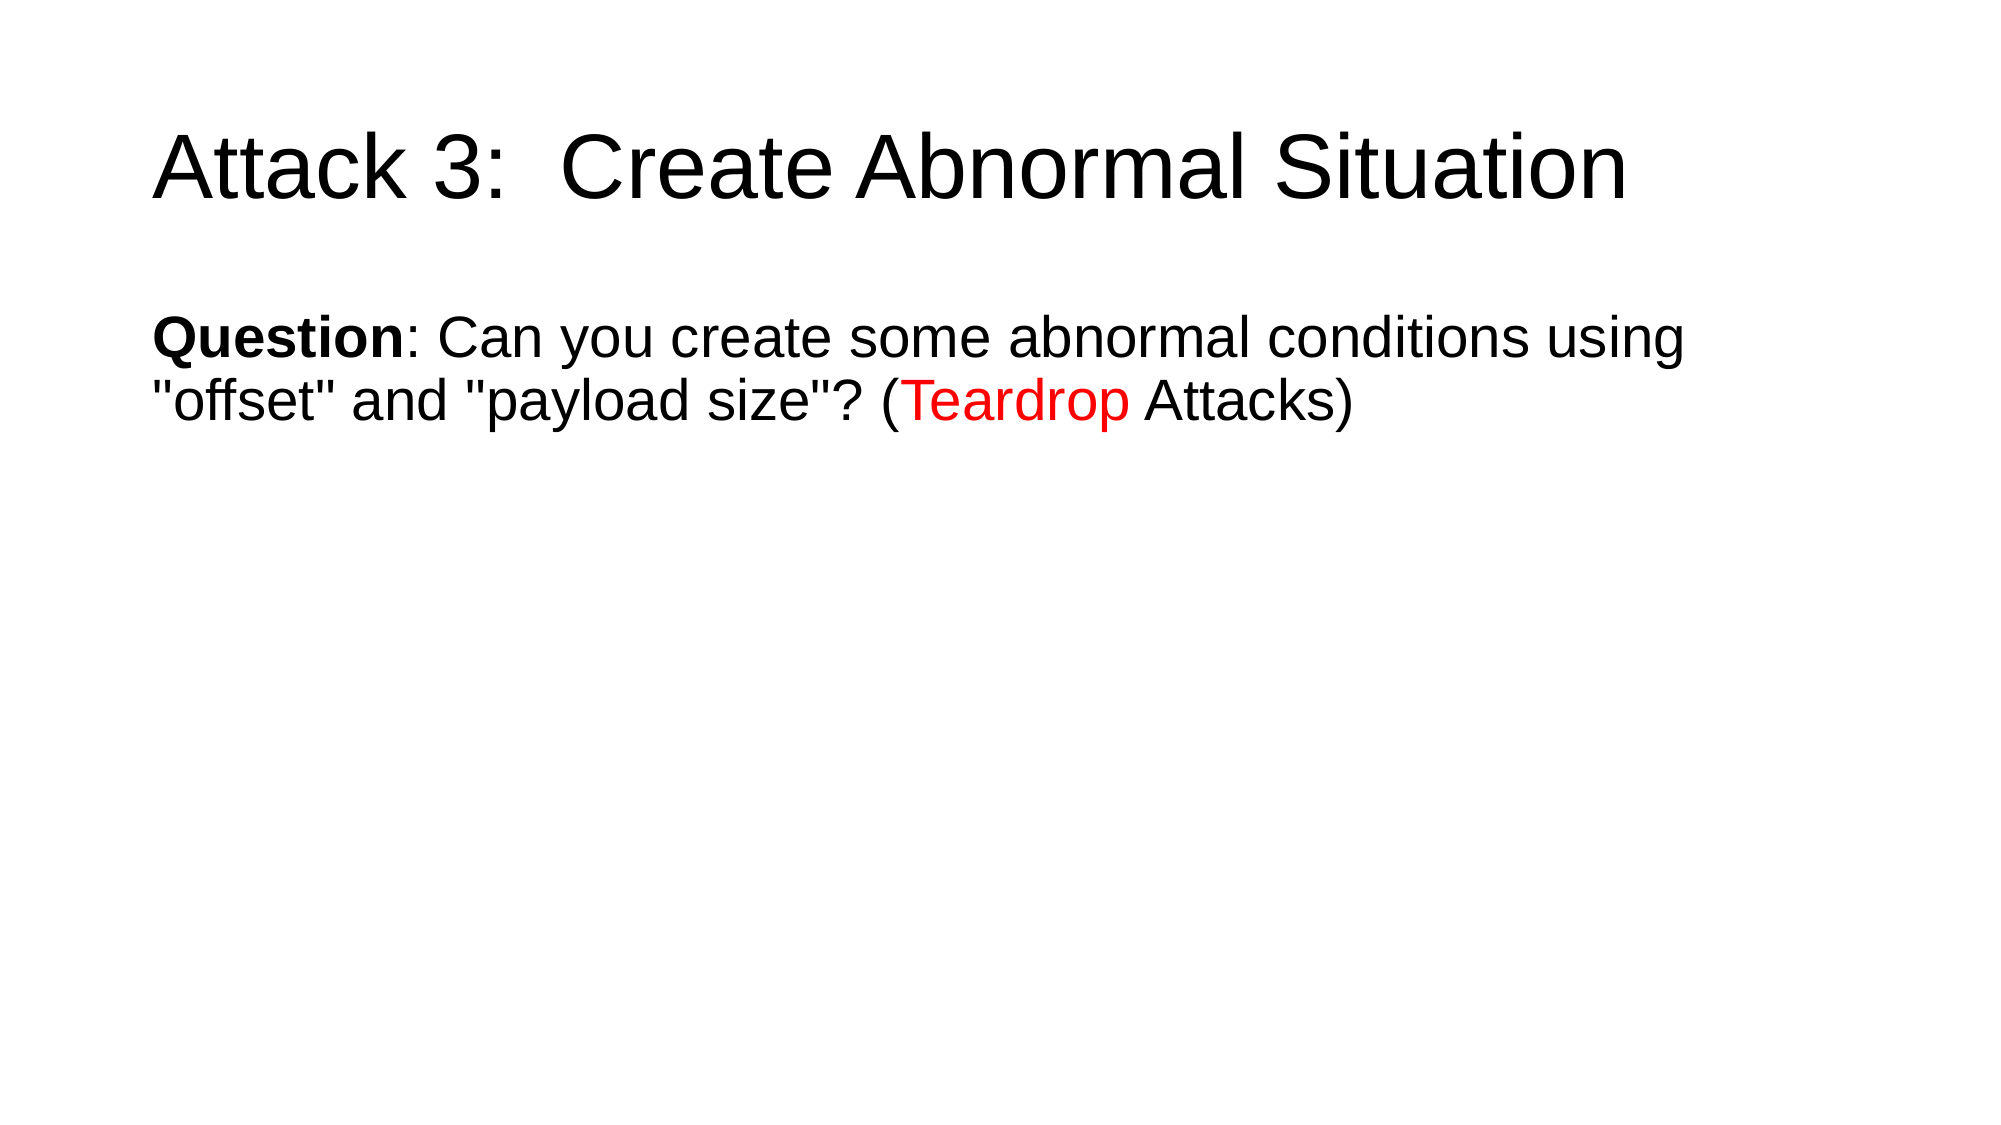

# Attack 3:  Create Abnormal Situation
Question: Can you create some abnormal conditions using "offset" and "payload size"? (Teardrop Attacks)